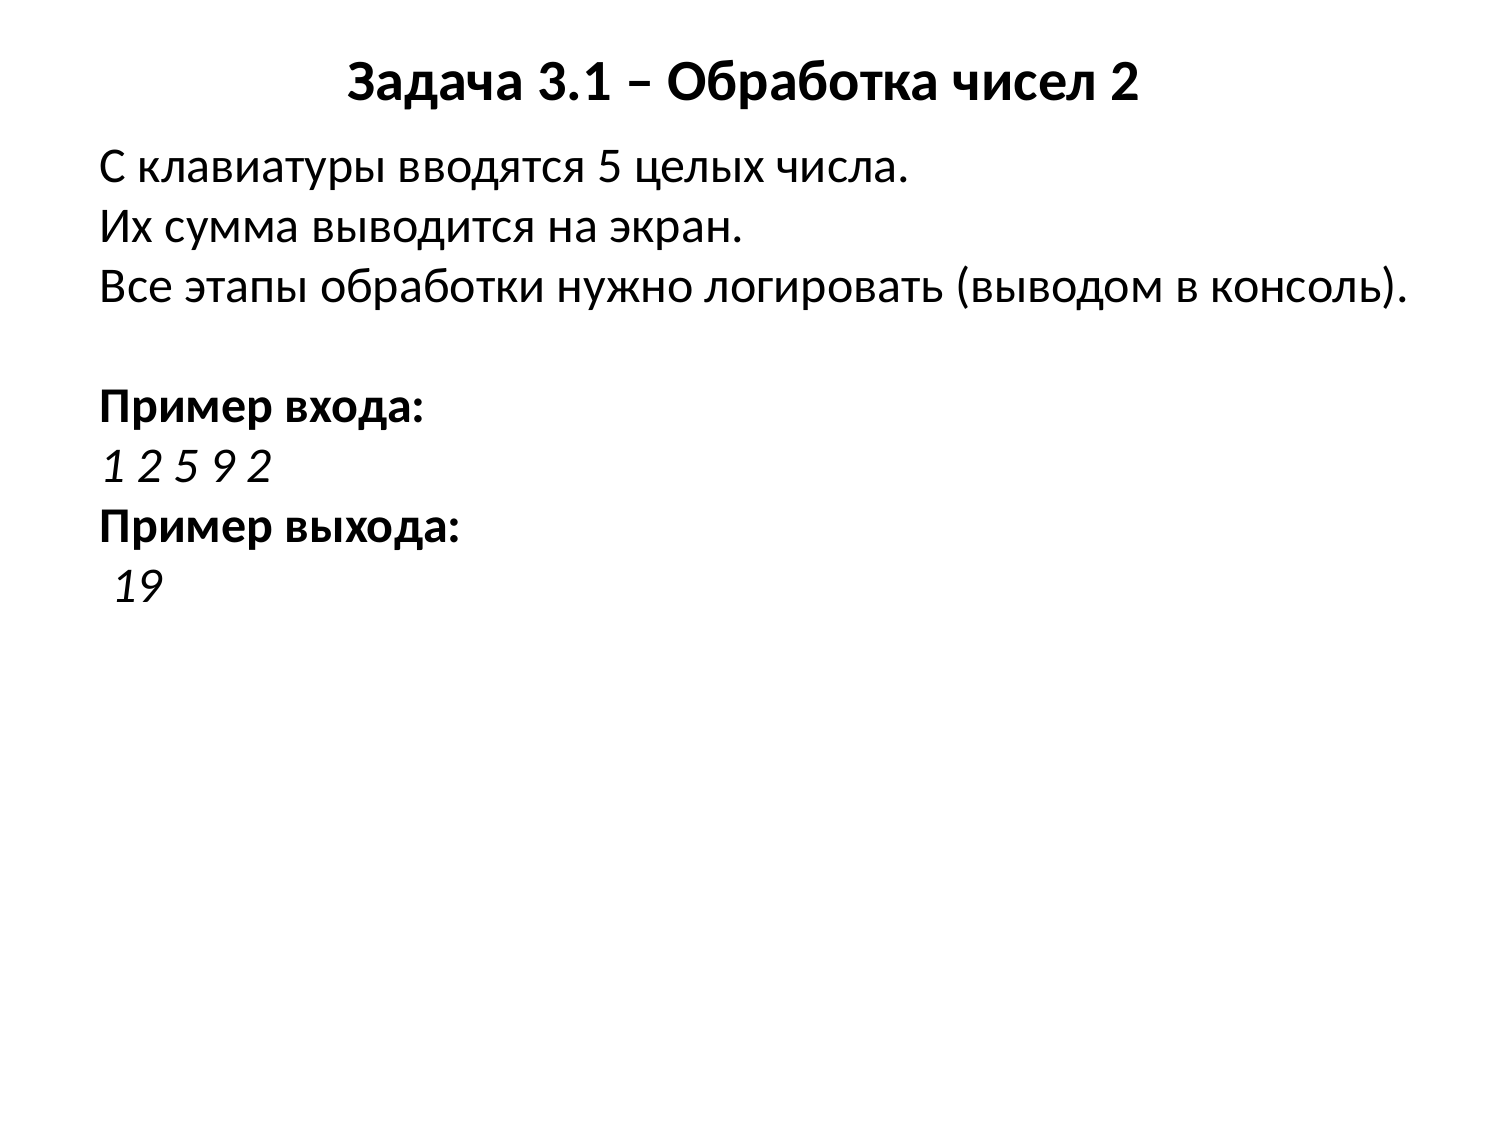

# Задача 3.1 – Обработка чисел 2
С клавиатуры вводятся 5 целых числа.
Их сумма выводится на экран.
Все этапы обработки нужно логировать (выводом в консоль).

Пример входа:
1 2 5 9 2
Пример выхода:
 19